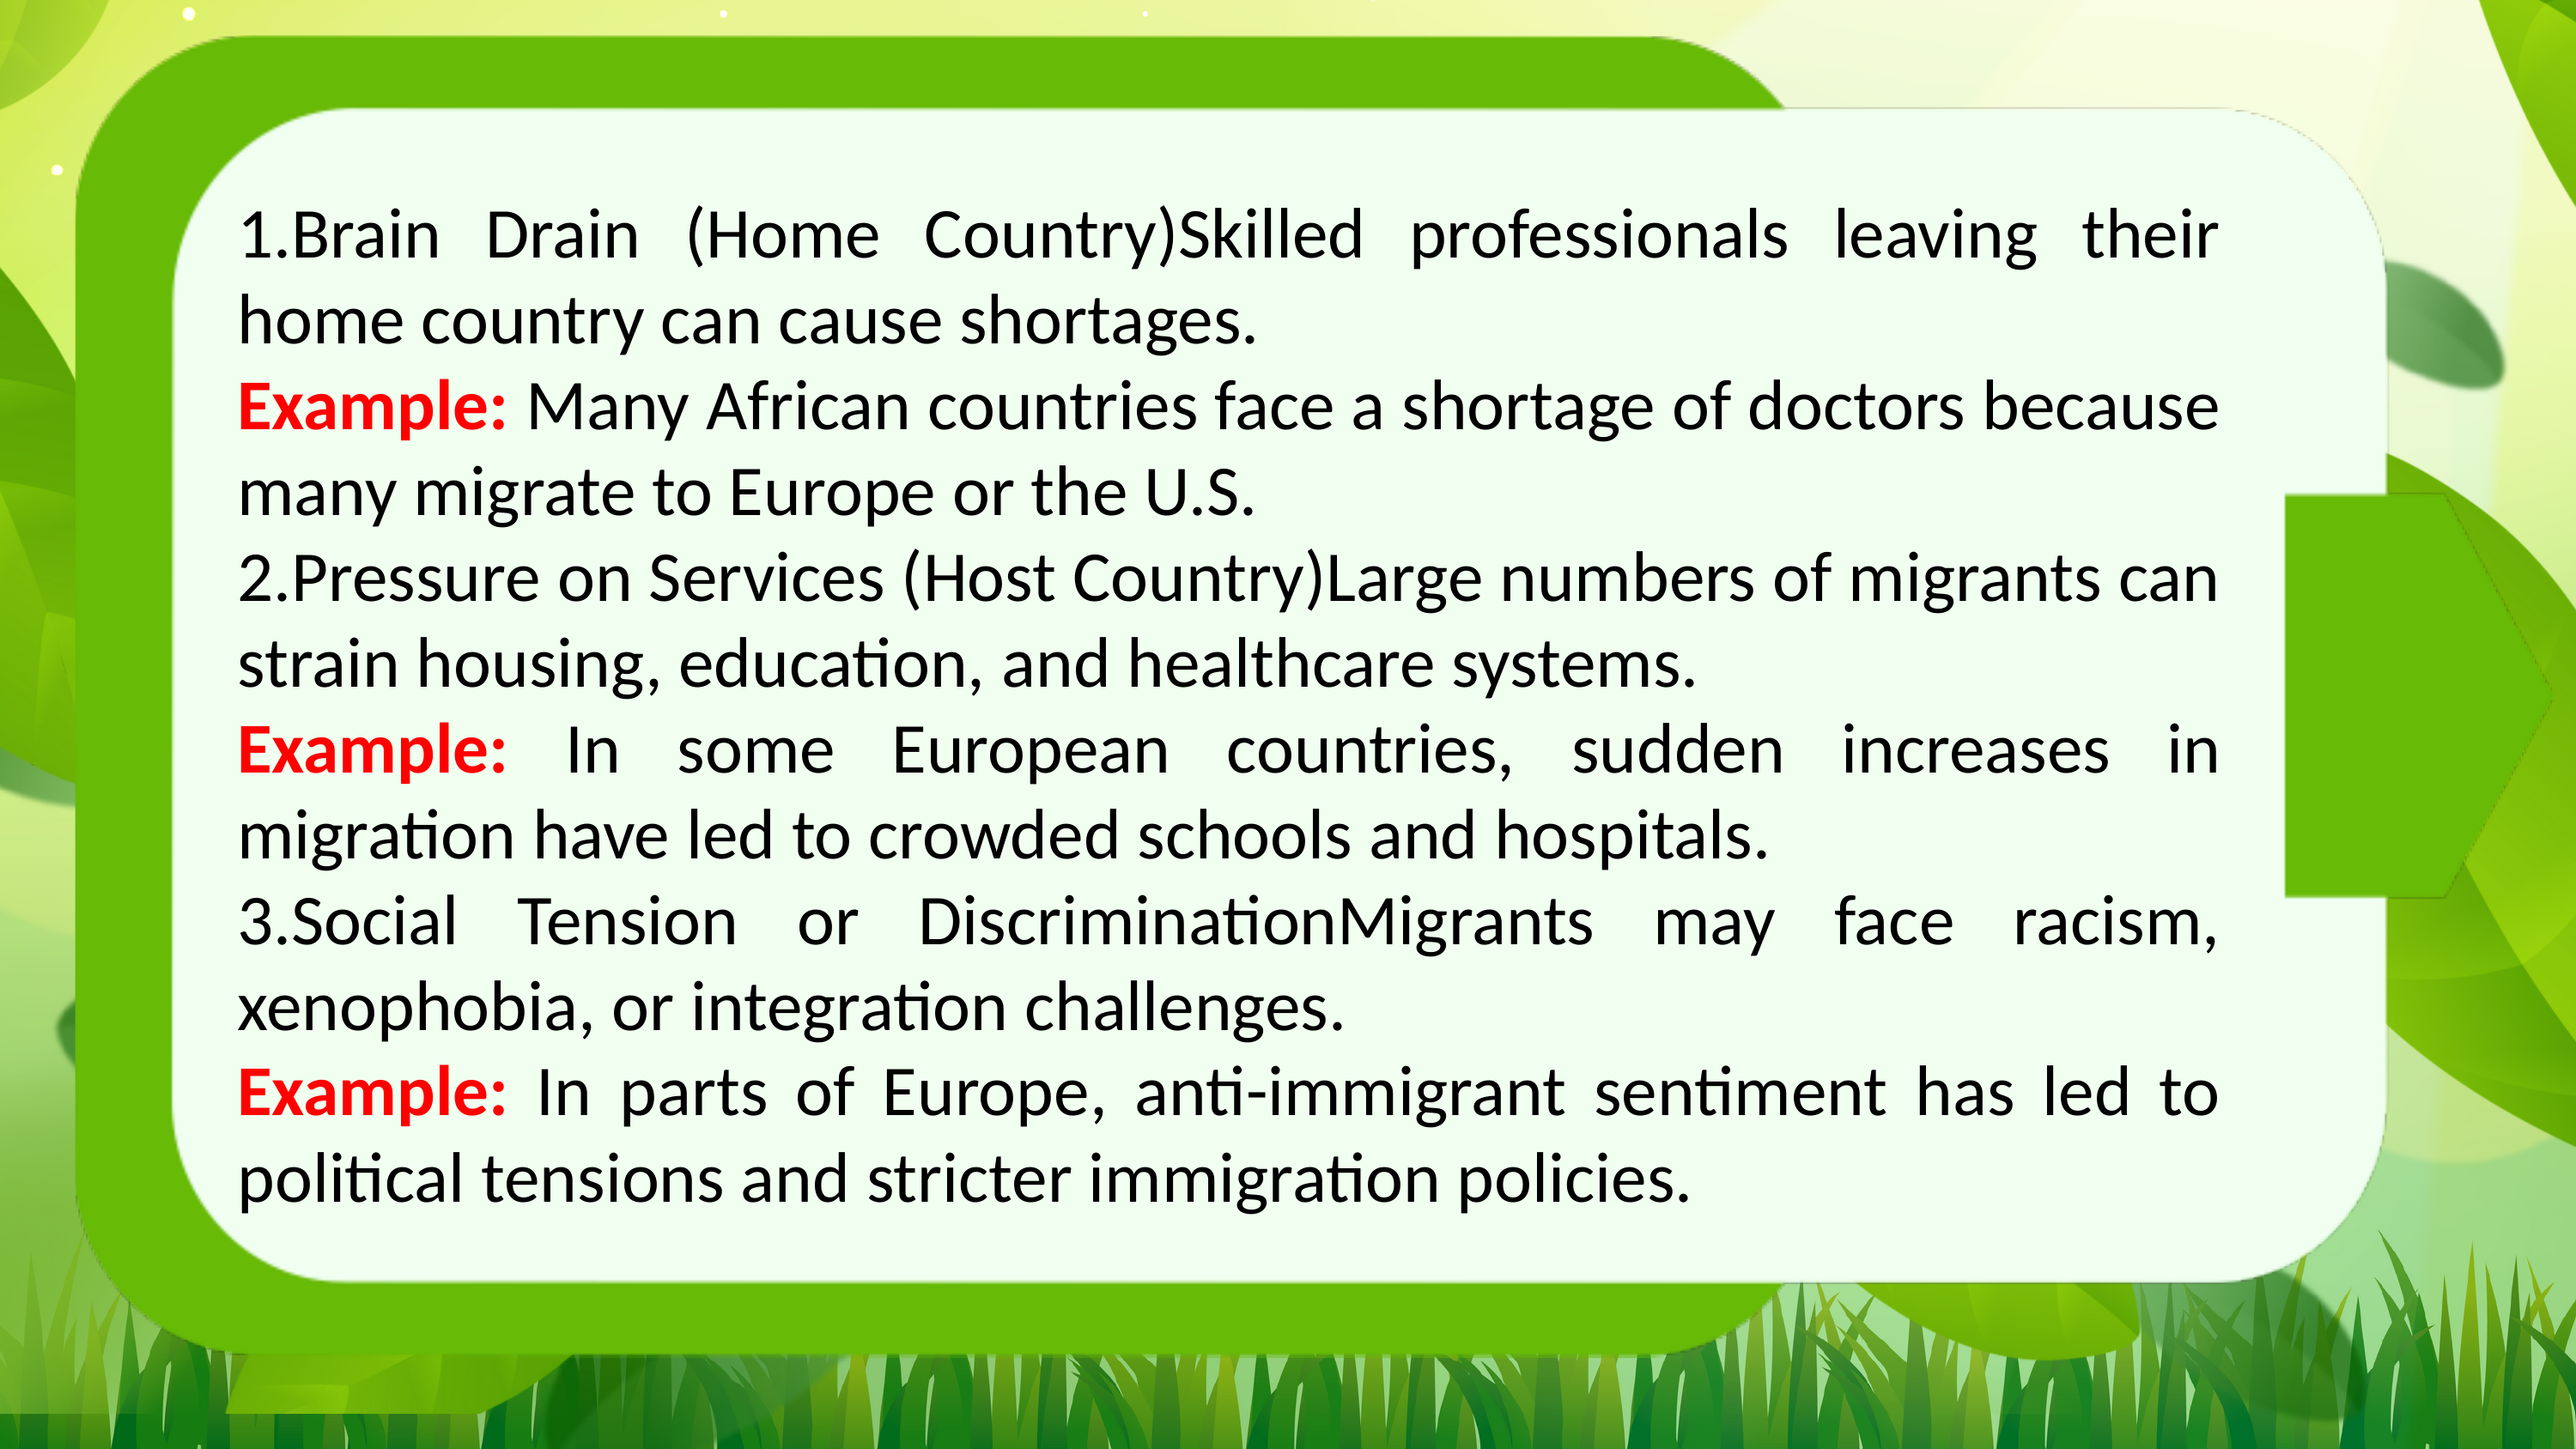

1.Brain Drain (Home Country)Skilled professionals leaving their home country can cause shortages.
Example: Many African countries face a shortage of doctors because many migrate to Europe or the U.S.
2.Pressure on Services (Host Country)Large numbers of migrants can strain housing, education, and healthcare systems.
Example: In some European countries, sudden increases in migration have led to crowded schools and hospitals.
3.Social Tension or DiscriminationMigrants may face racism, xenophobia, or integration challenges.
Example: In parts of Europe, anti-immigrant sentiment has led to political tensions and stricter immigration policies.